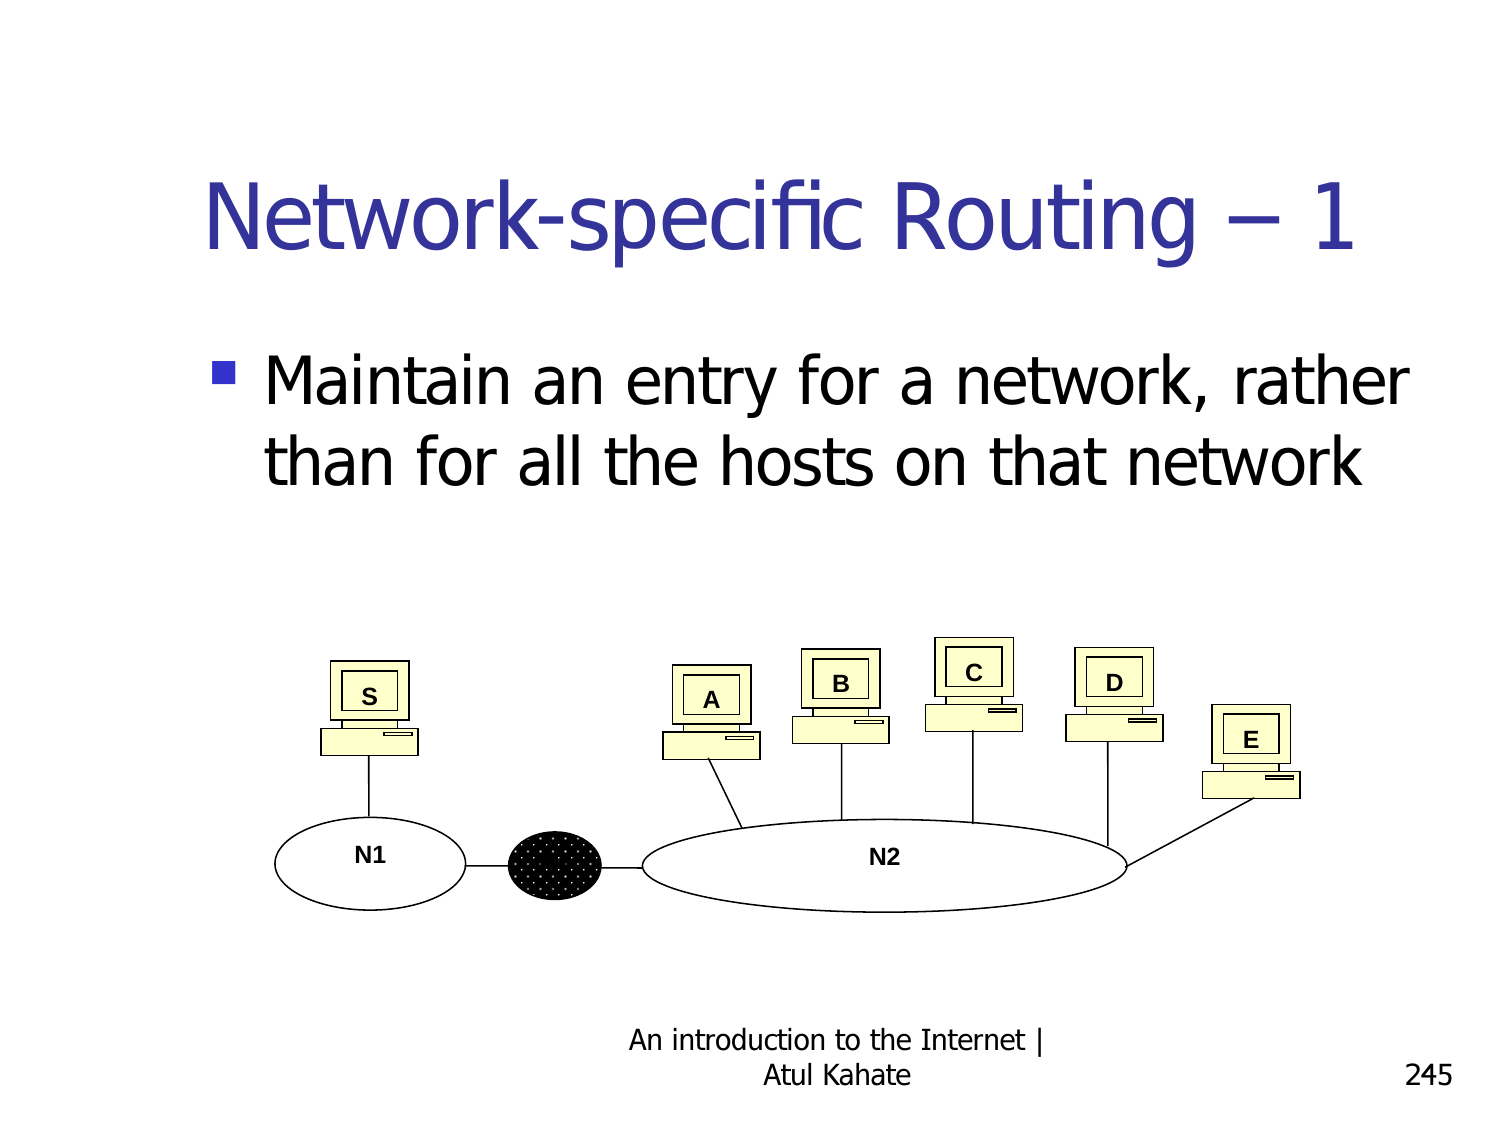

Network-specific Routing – 1
Maintain an entry for a network, rather than for all the hosts on that network
C
D
B
S
A
E

N1
N2
R1

An introduction to the Internet | Atul Kahate
245